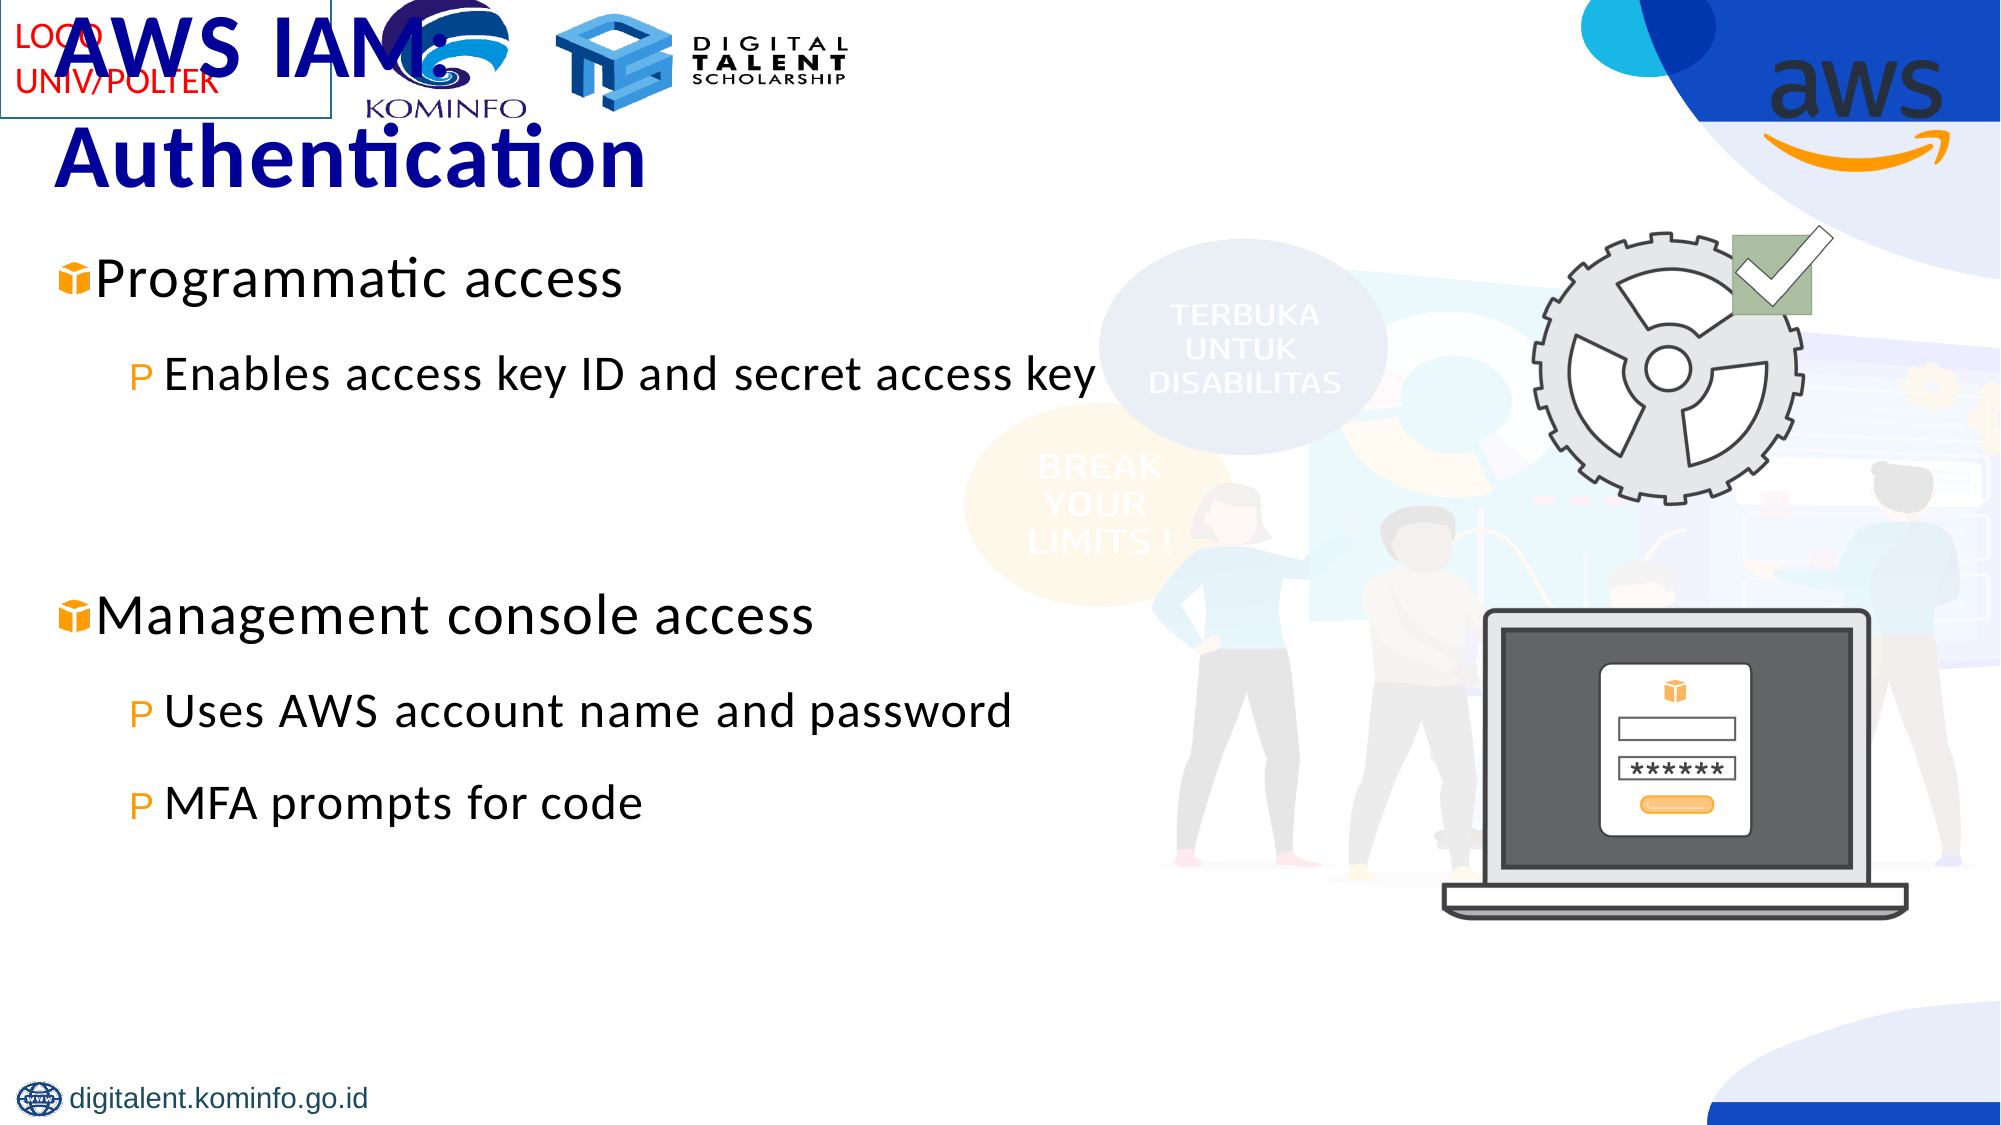

# AWS IAM: Authentication

Programmatic access
P Enables access key ID and secret access key

Management console access
P Uses AWS account name and password
P MFA prompts for code